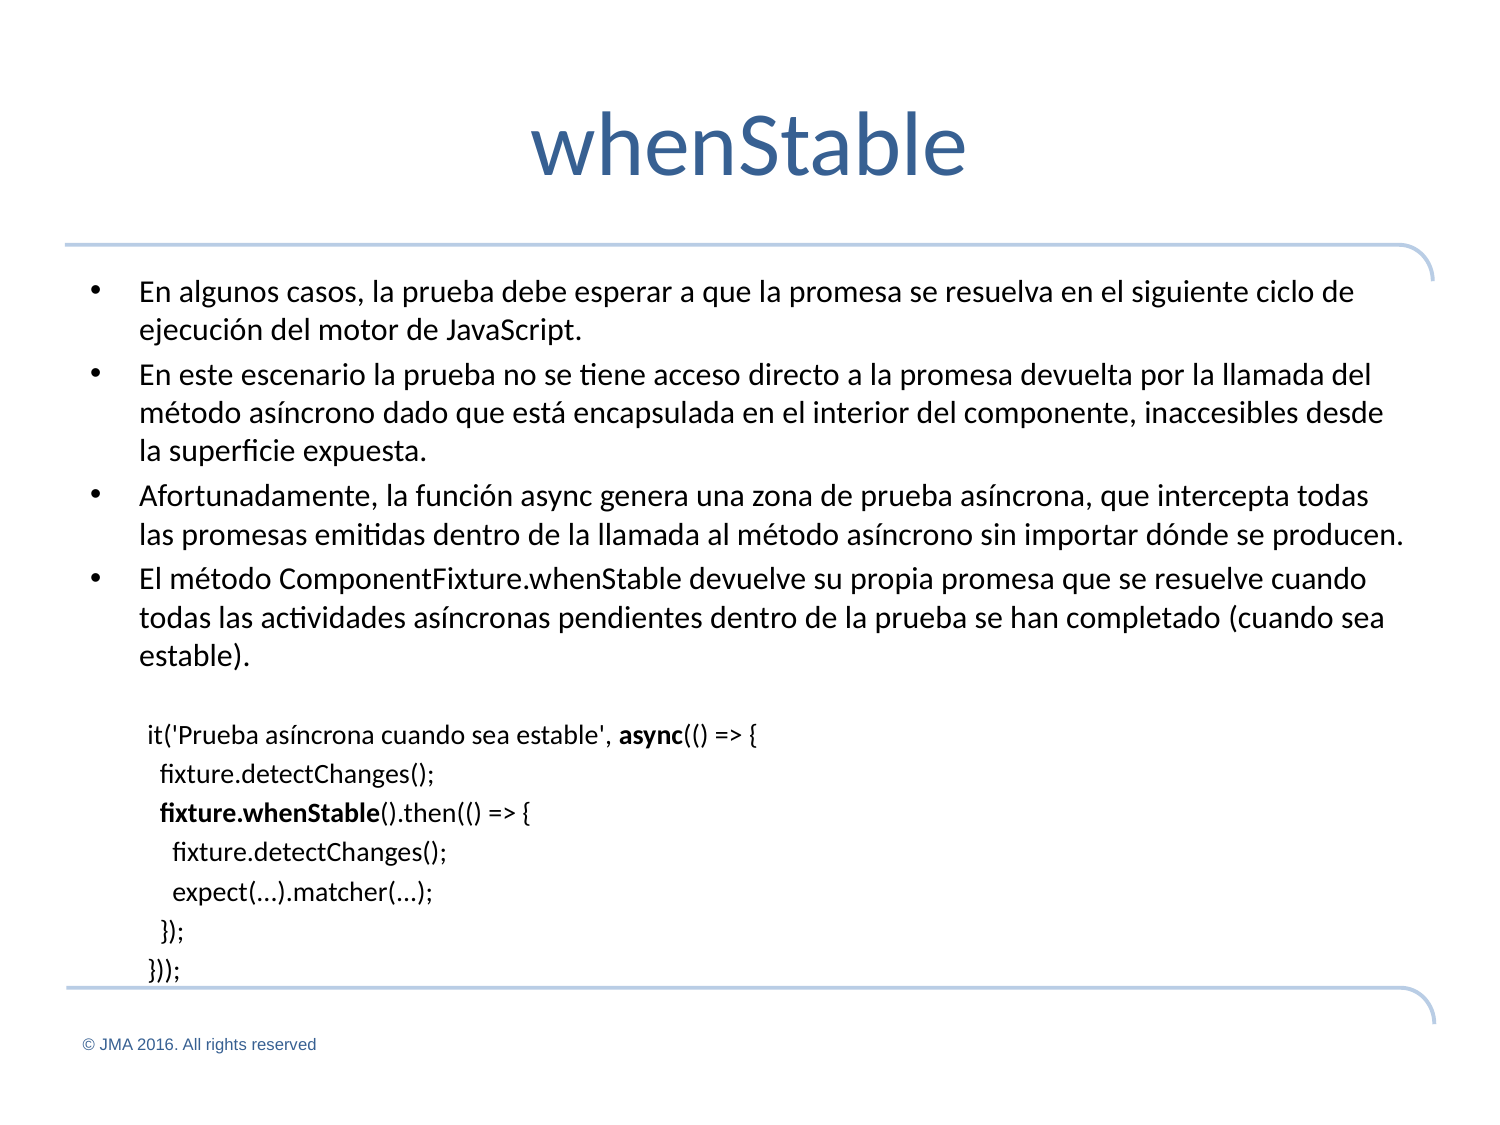

# whenStable
En algunos casos, la prueba debe esperar a que la promesa se resuelva en el siguiente ciclo de ejecución del motor de JavaScript.
En este escenario la prueba no se tiene acceso directo a la promesa devuelta por la llamada del método asíncrono dado que está encapsulada en el interior del componente, inaccesibles desde la superficie expuesta.
Afortunadamente, la función async genera una zona de prueba asíncrona, que intercepta todas las promesas emitidas dentro de la llamada al método asíncrono sin importar dónde se producen.
El método ComponentFixture.whenStable devuelve su propia promesa que se resuelve cuando todas las actividades asíncronas pendientes dentro de la prueba se han completado (cuando sea estable).

it('Prueba asíncrona cuando sea estable', async(() => {
  fixture.detectChanges();
  fixture.whenStable().then(() => {
    fixture.detectChanges();
    expect(...).matcher(...);
  });
}));